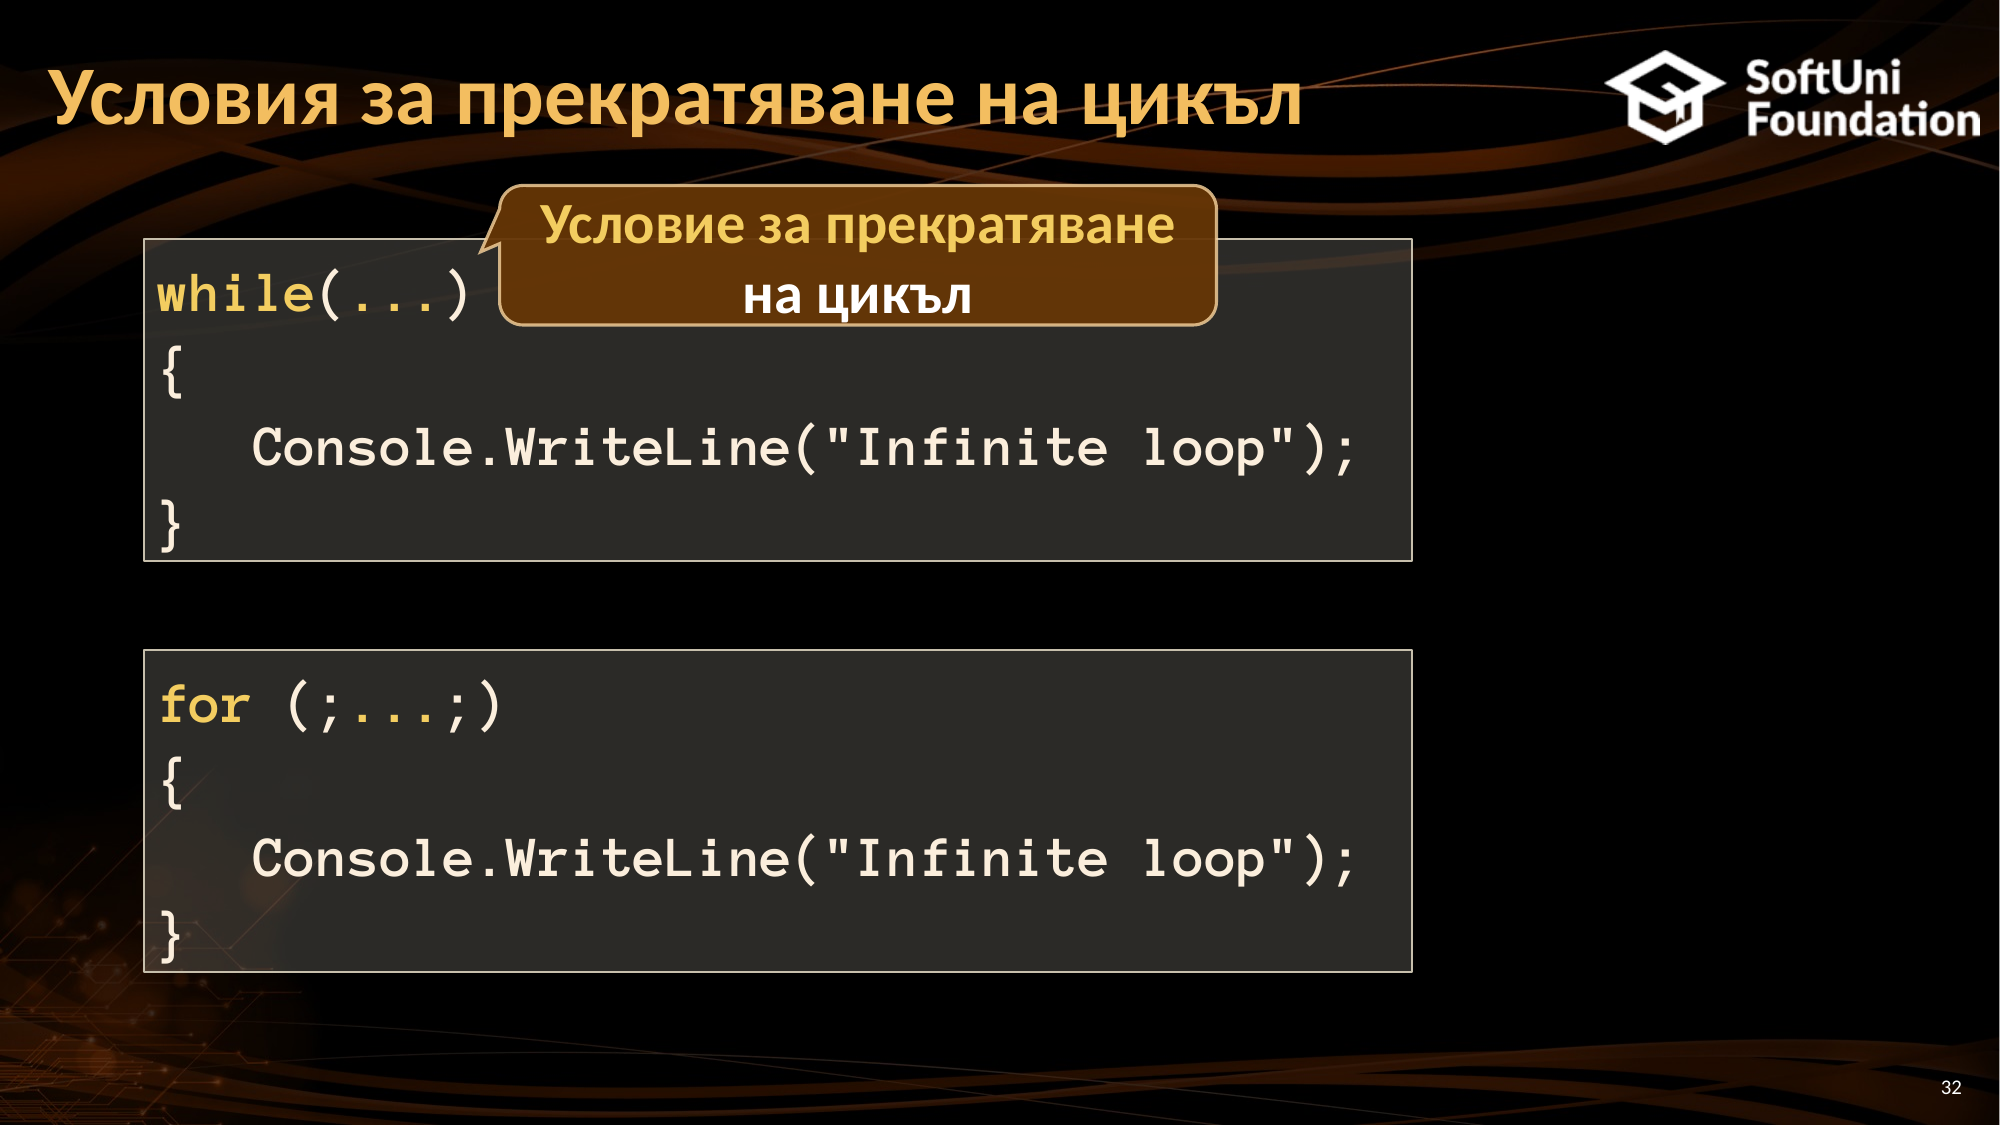

# Условия за прекратяване на цикъл
Условие за прекратяване на цикъл
while(...)
{
   Console.WriteLine("Infinite loop");
}
for (;...;)
{
   Console.WriteLine("Infinite loop");
}
32